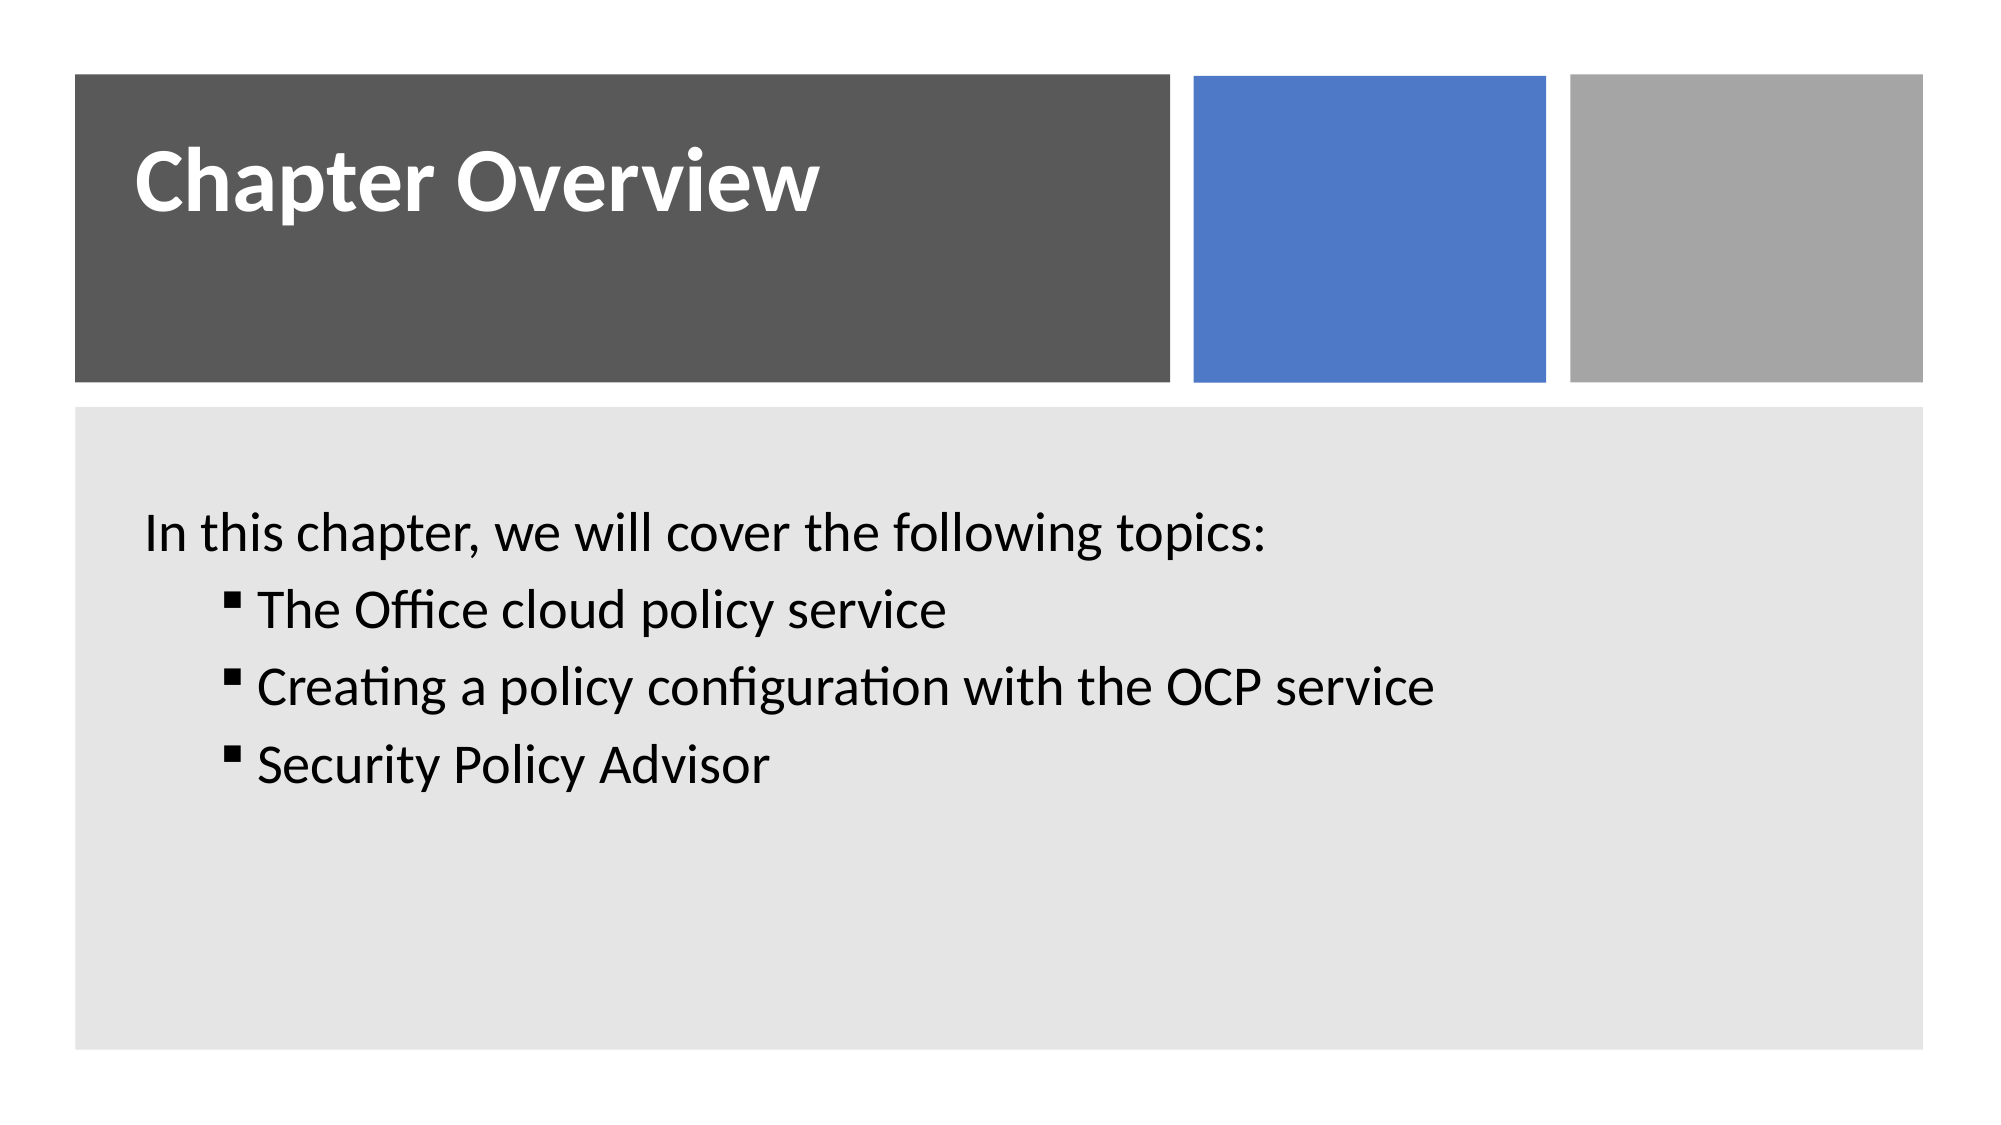

# Chapter Overview

In this chapter, we will cover the following topics:
The Office cloud policy service
Creating a policy configuration with the OCP service
Security Policy Advisor